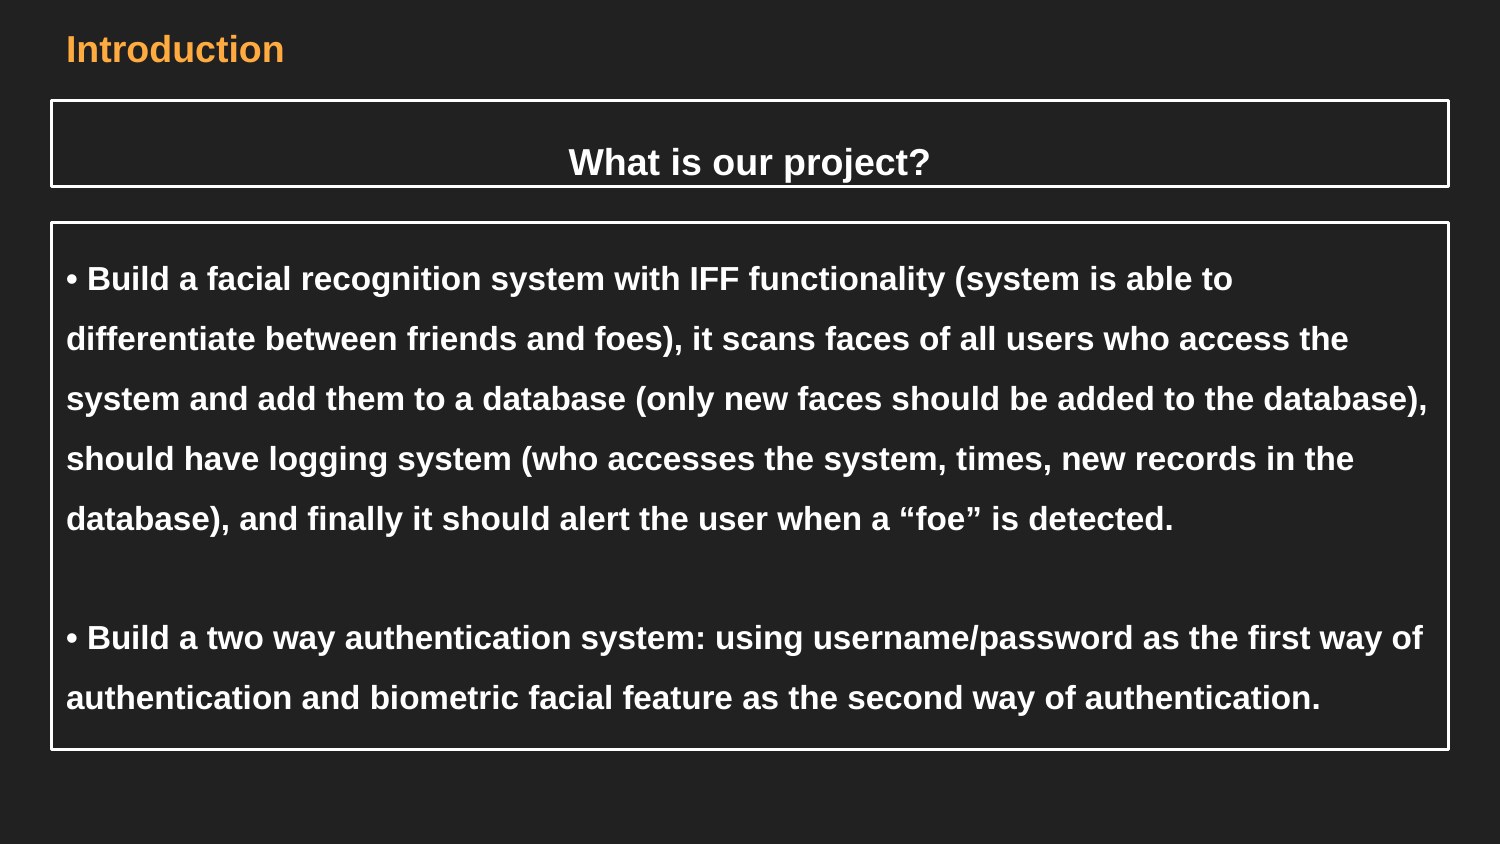

# Introduction

What is our project?
• Build a facial recognition system with IFF functionality (system is able to differentiate between friends and foes), it scans faces of all users who access the system and add them to a database (only new faces should be added to the database), should have logging system (who accesses the system, times, new records in the database), and finally it should alert the user when a “foe” is detected.

• Build a two way authentication system: using username/password as the first way of authentication and biometric facial feature as the second way of authentication.